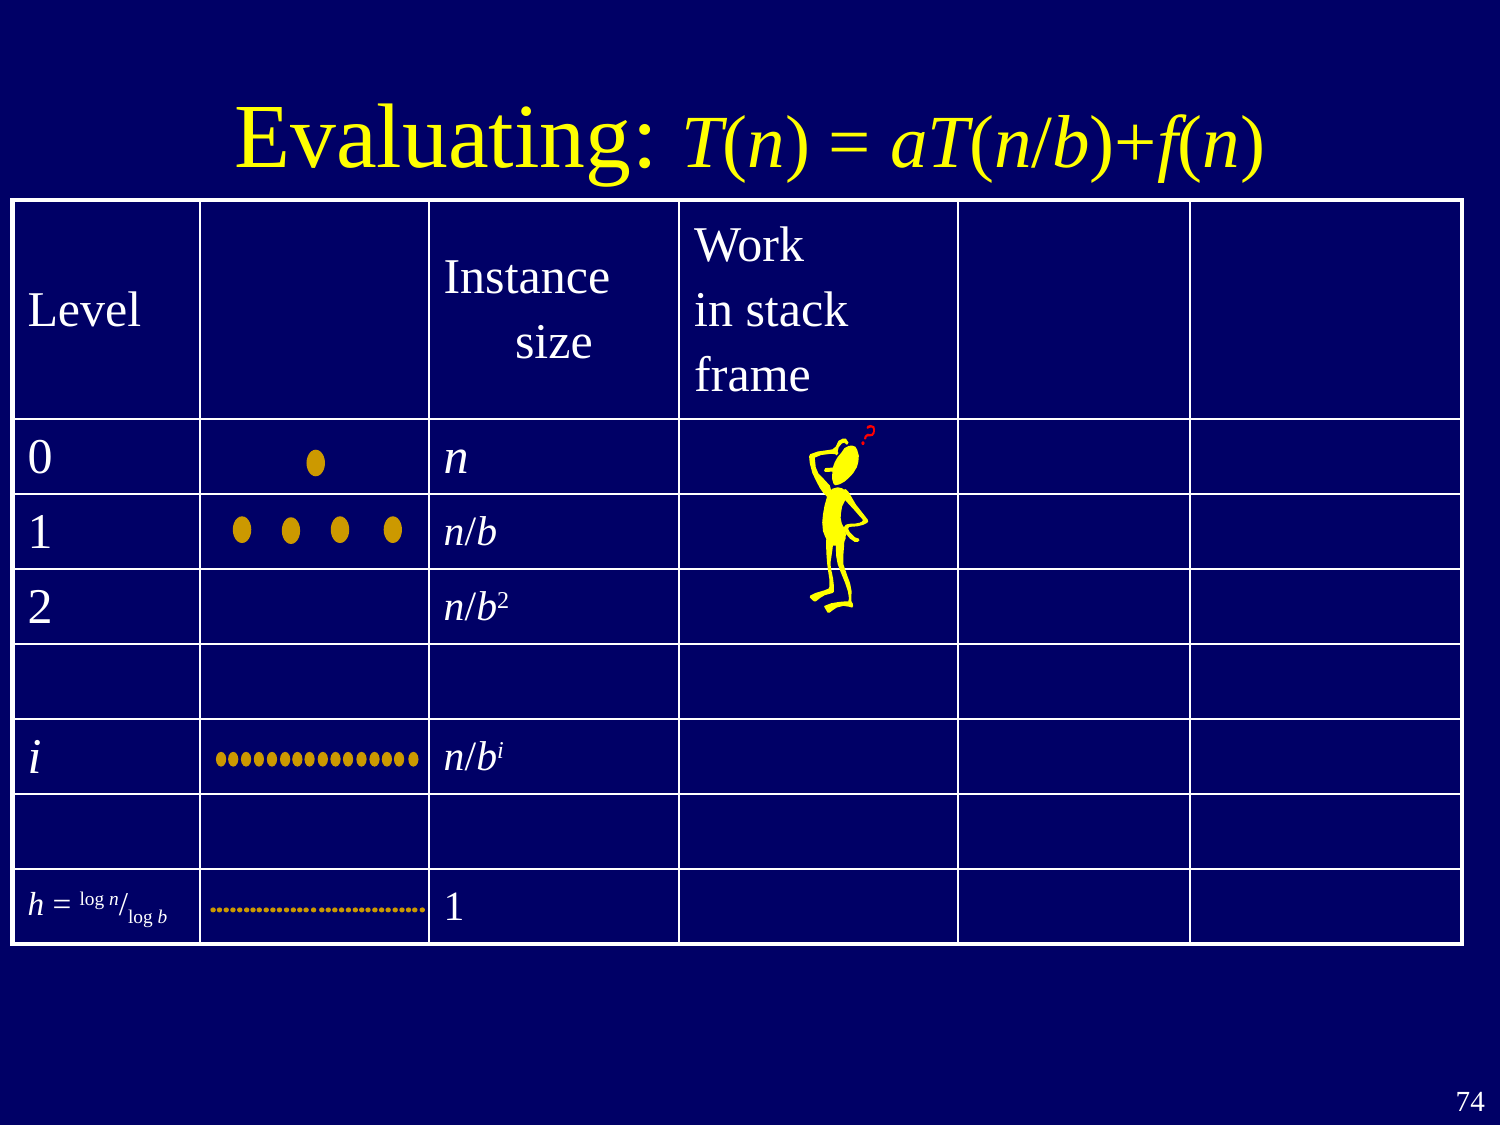

# Evaluating: T(n) = aT(n/b)+f(n)
| Level |  | Instance size | Work in stack frame |  |  |
| --- | --- | --- | --- | --- | --- |
| 0 |  | n |  |  |  |
| 1 |  | n/b |  |  |  |
| 2 |  | n/b2 |  |  |  |
|  |  |  |  |  |  |
| i |  | n/bi |  |  |  |
|  |  |  |  |  |  |
| h = log n/log b |  | 1 |  |  |  |